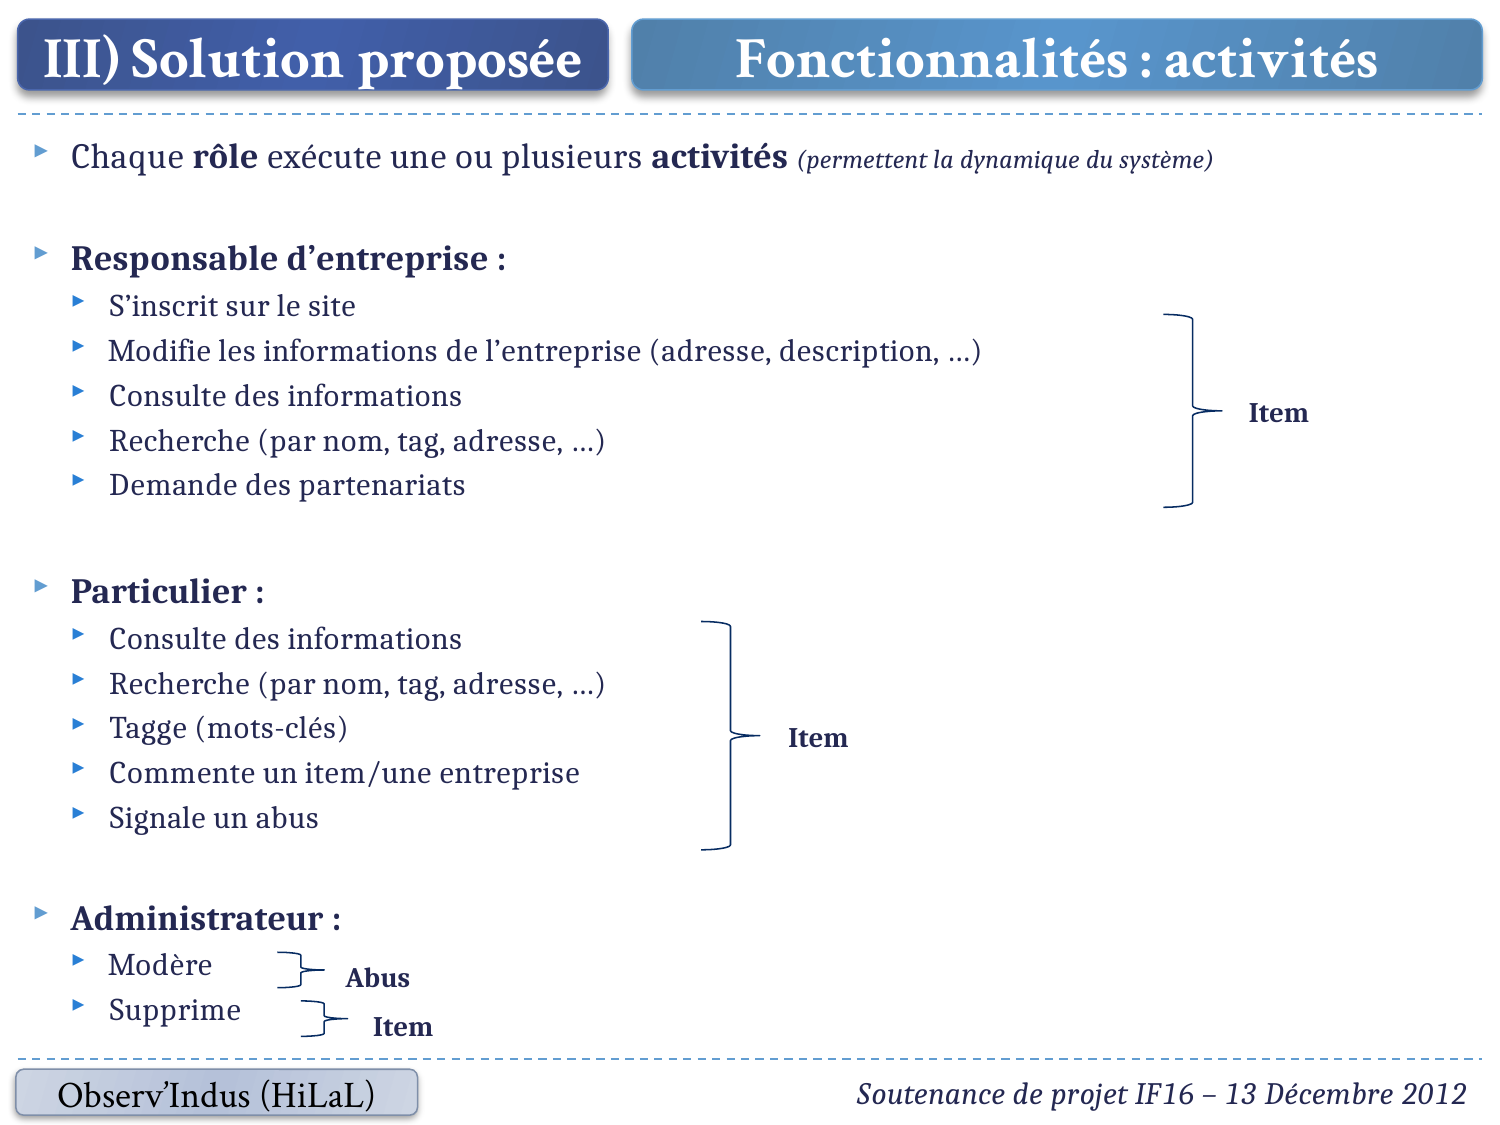

III) Solution proposée
Fonctionnalités : activités
Chaque rôle exécute une ou plusieurs activités (permettent la dynamique du système)

Responsable d’entreprise :
S’inscrit sur le site
Modifie les informations de l’entreprise (adresse, description, …)
Consulte des informations
Recherche (par nom, tag, adresse, …)
Demande des partenariats

Particulier :
Consulte des informations
Recherche (par nom, tag, adresse, …)
Tagge (mots-clés)
Commente un item/une entreprise
Signale un abus

Administrateur :
Modère
Supprime

Item

Item

Abus

Item
Soutenance de projet IF16 – 13 Décembre 2012
Observ’Indus (HiLaL)